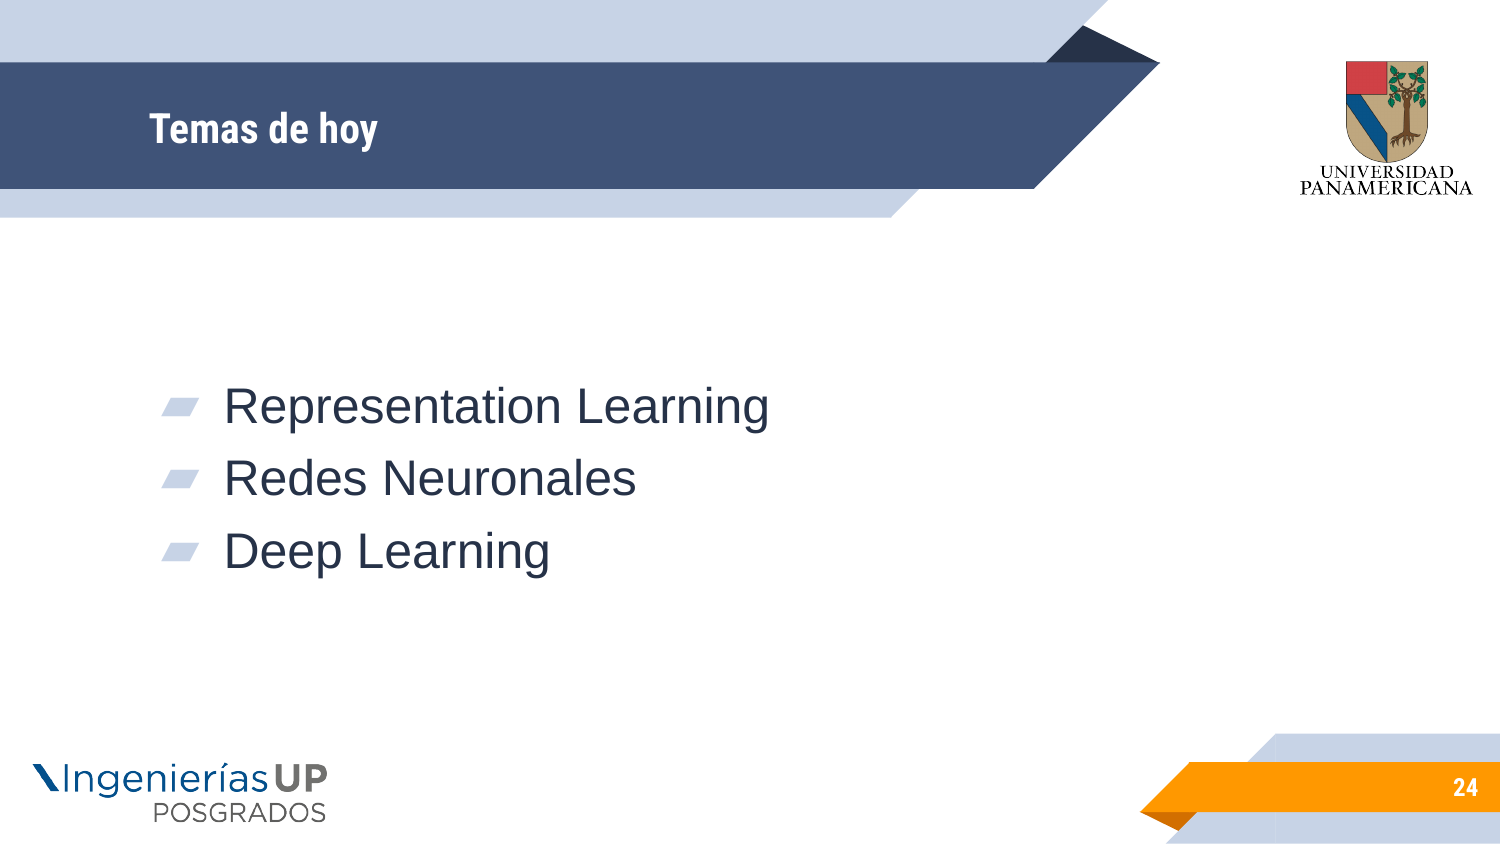

# Temas de hoy
Representation Learning
Redes Neuronales
Deep Learning
24